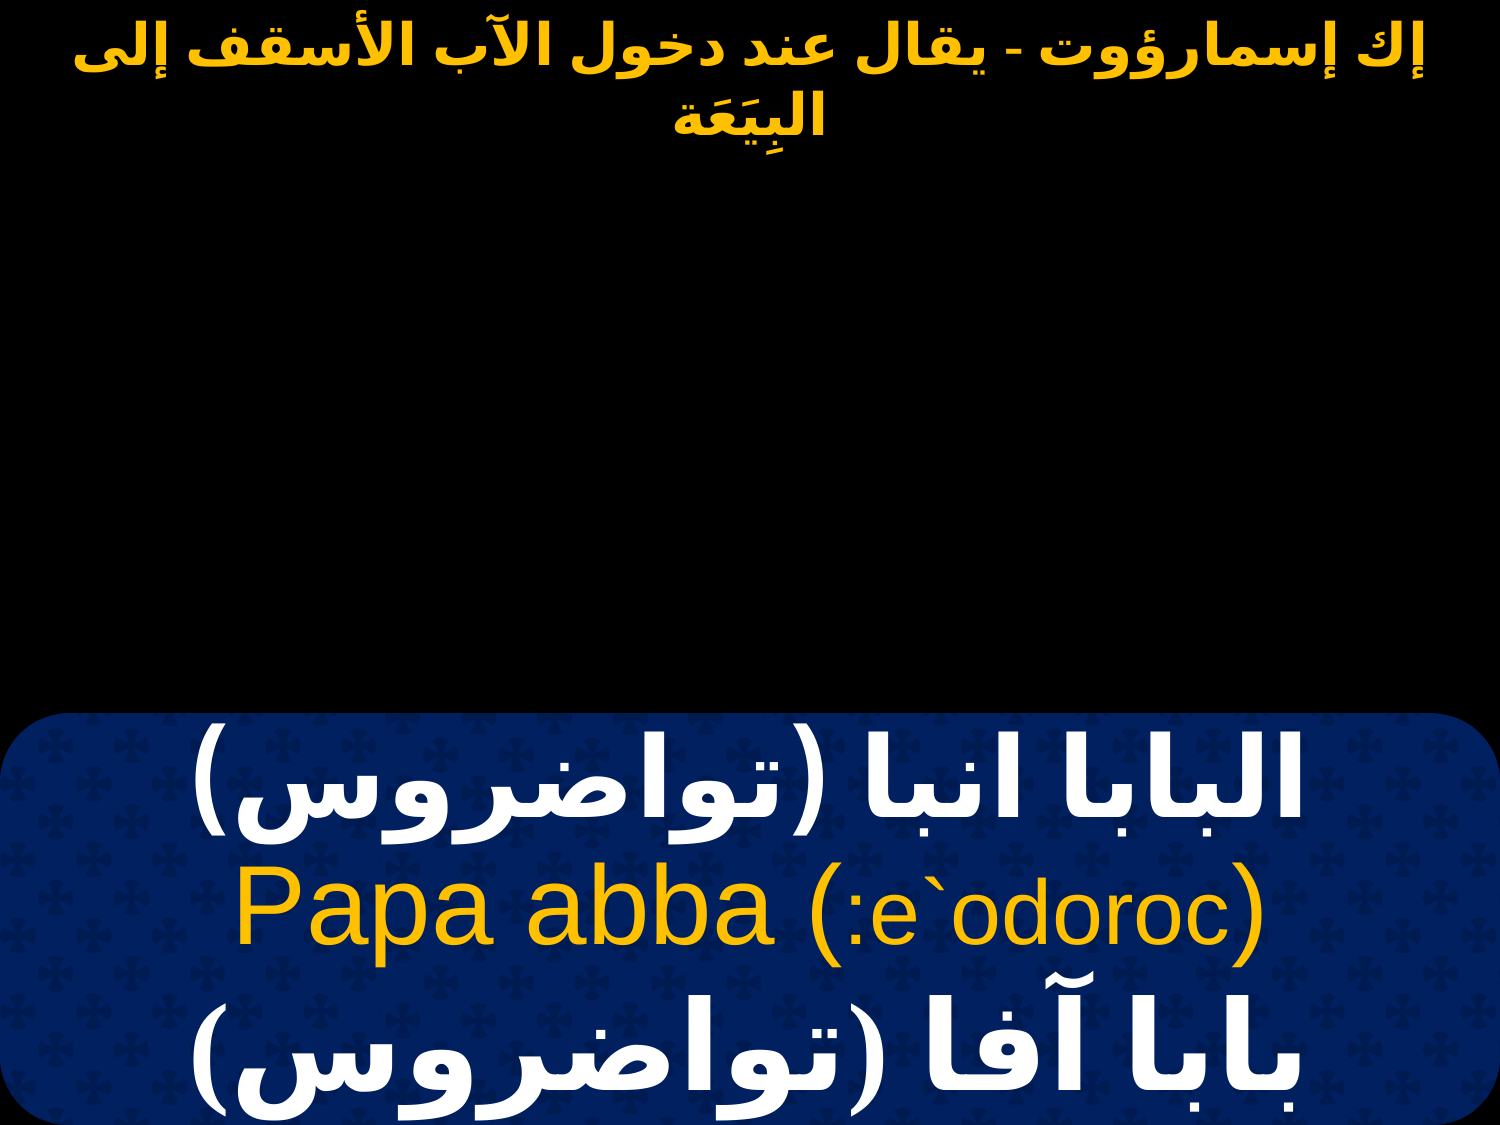

البابا انبا (تواضروس)
Papa abba (:e`odoroc)
بابا آفا (تواضروس)